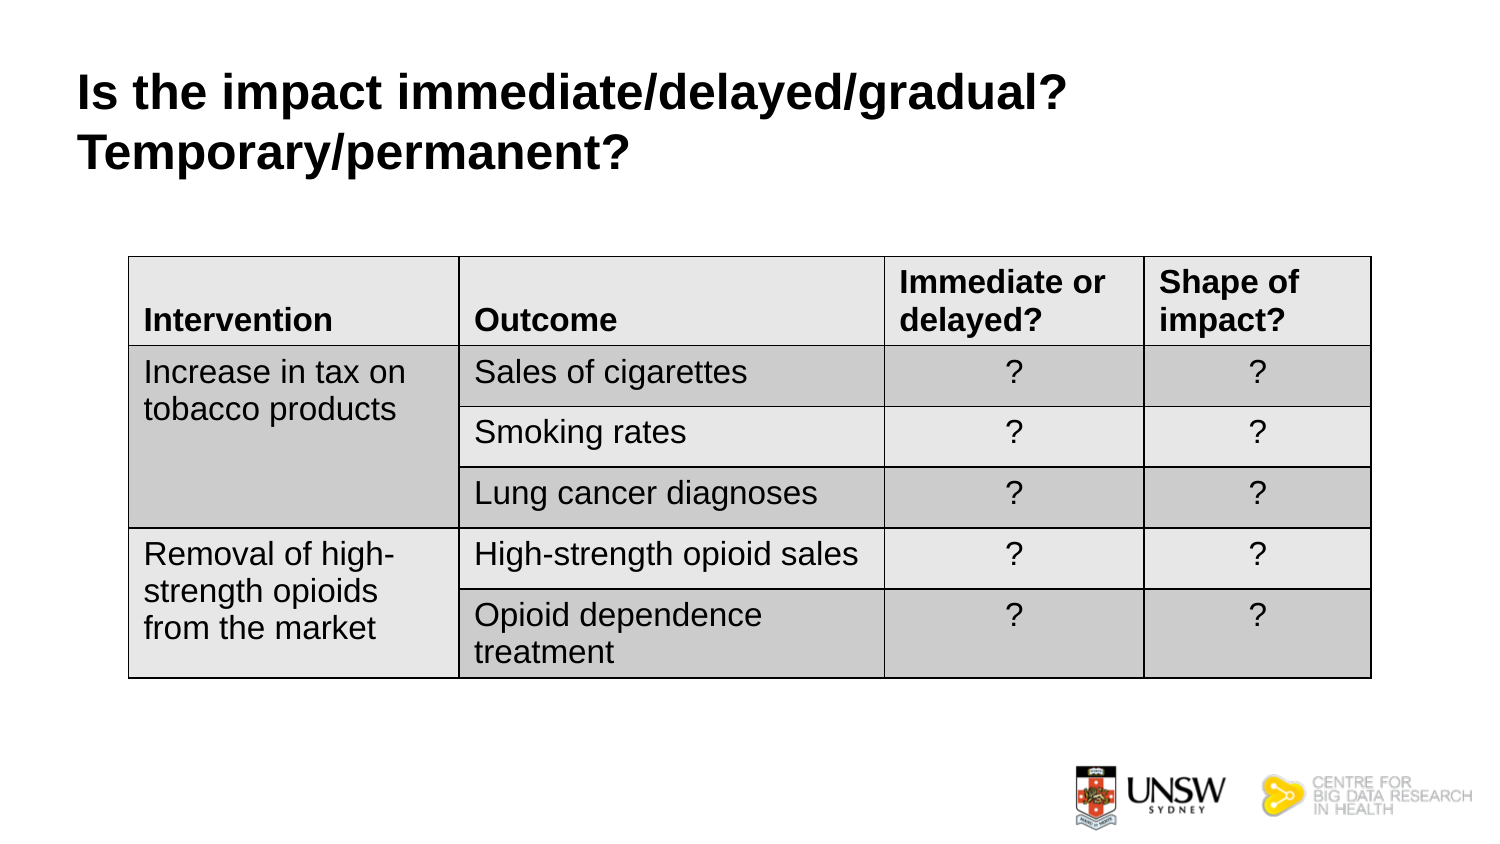

# Is the impact immediate/delayed/gradual? Temporary/permanent?
| Intervention | Outcome | Immediate or delayed? | Shape of impact? |
| --- | --- | --- | --- |
| Increase in tax on tobacco products | Sales of cigarettes | ? | ? |
|  | Smoking rates | ? | ? |
|  | Lung cancer diagnoses | ? | ? |
| Removal of high-strength opioids from the market | High-strength opioid sales | ? | ? |
|  | Opioid dependence treatment | ? | ? |